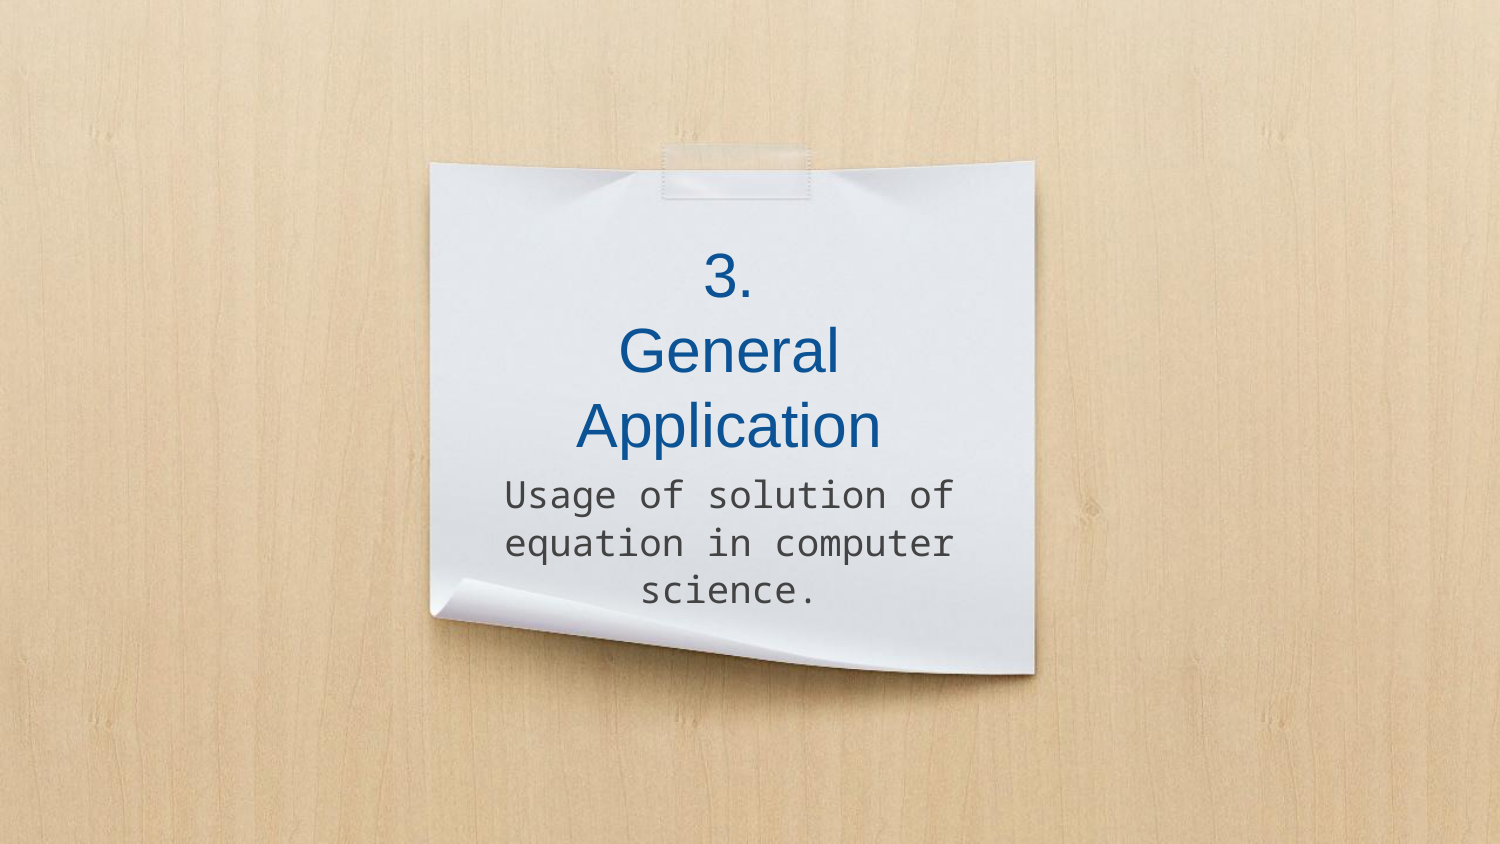

# 3.
General Application
Usage of solution of equation in computer science.